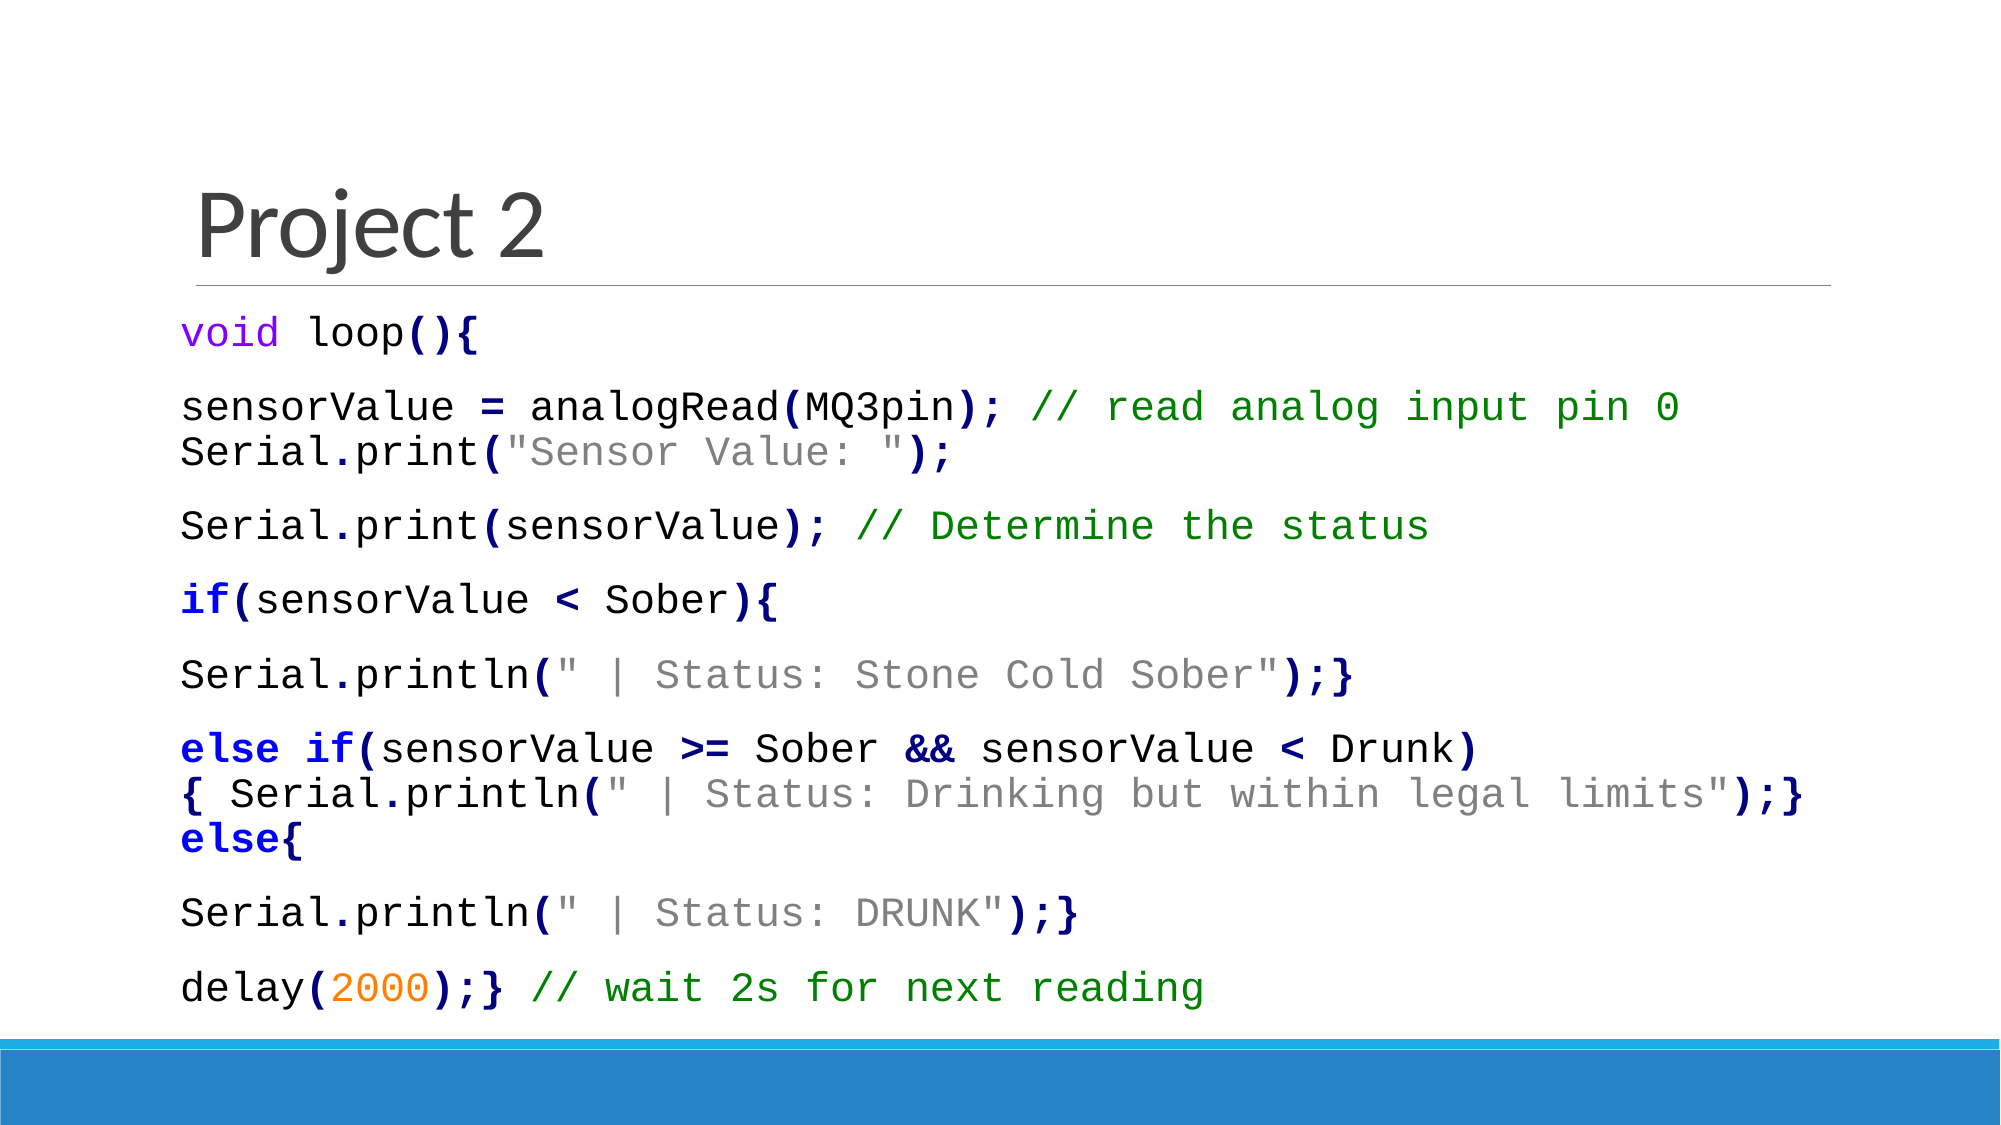

# Project 2
void loop(){
sensorValue = analogRead(MQ3pin); // read analog input pin 0 Serial.print("Sensor Value: ");
Serial.print(sensorValue); // Determine the status
if(sensorValue < Sober){
Serial.println(" | Status: Stone Cold Sober");}
else if(sensorValue >= Sober && sensorValue < Drunk){ Serial.println(" | Status: Drinking but within legal limits");} else{
Serial.println(" | Status: DRUNK");}
delay(2000);} // wait 2s for next reading